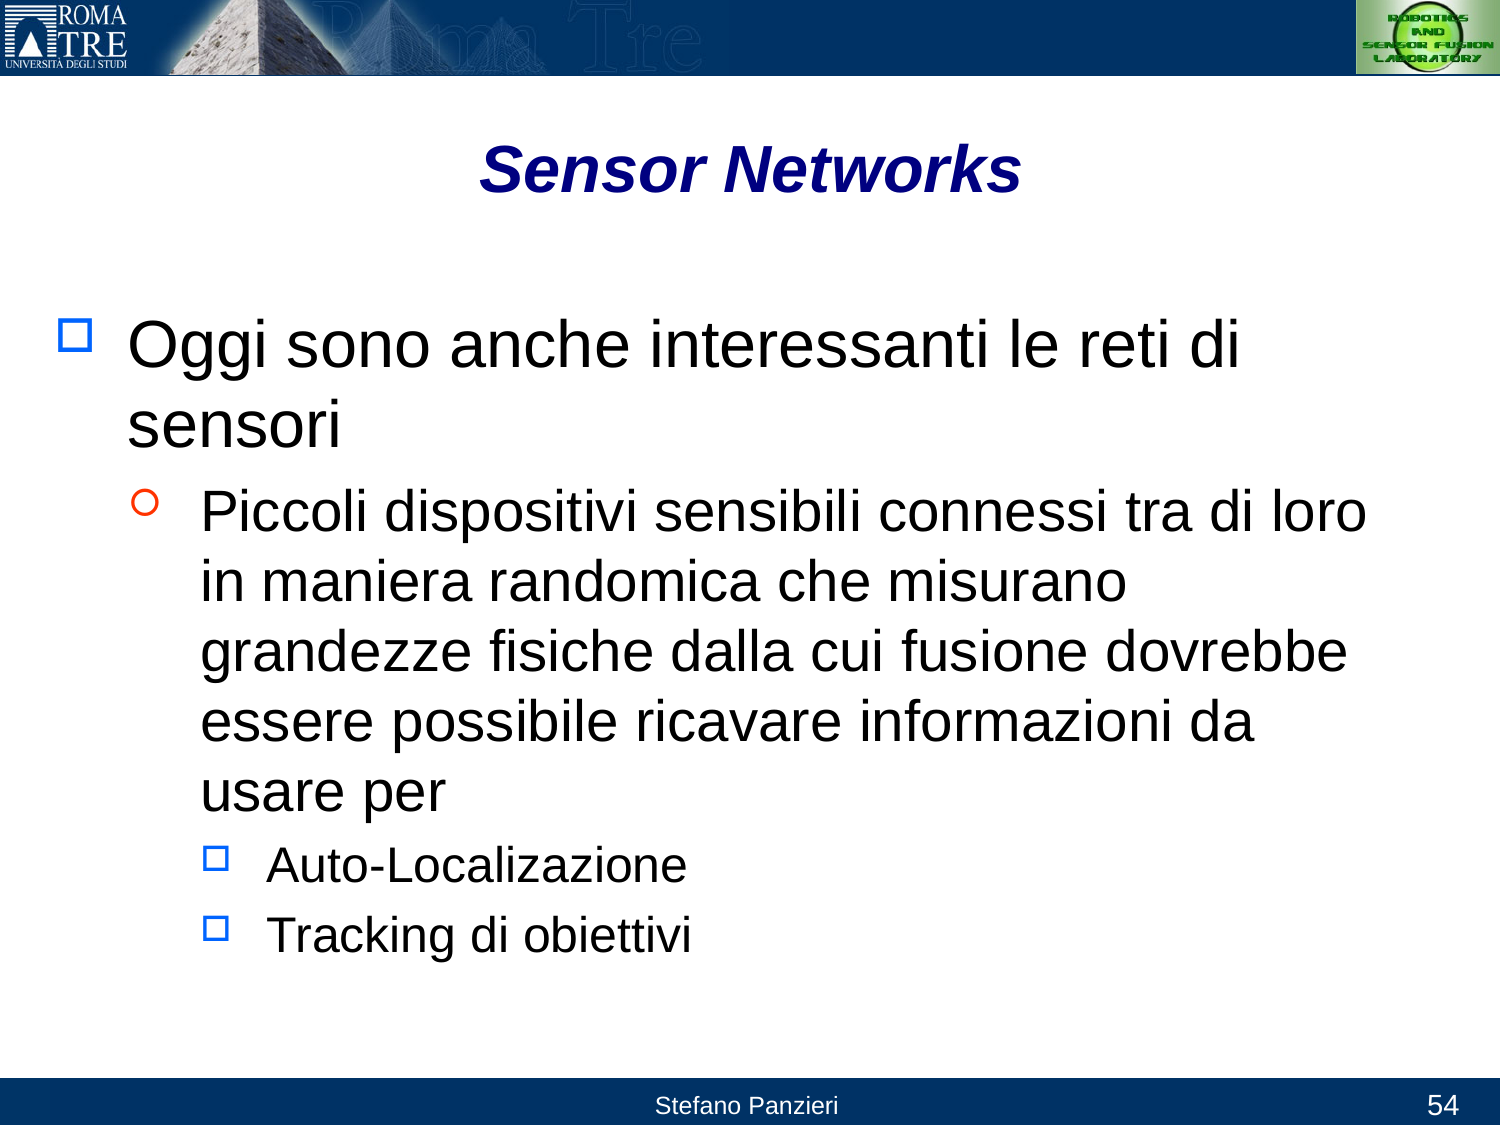

# Sensor Networks
Oggi sono anche interessanti le reti di sensori
Piccoli dispositivi sensibili connessi tra di loro in maniera randomica che misurano grandezze fisiche dalla cui fusione dovrebbe essere possibile ricavare informazioni da usare per
Auto-Localizazione
Tracking di obiettivi
54